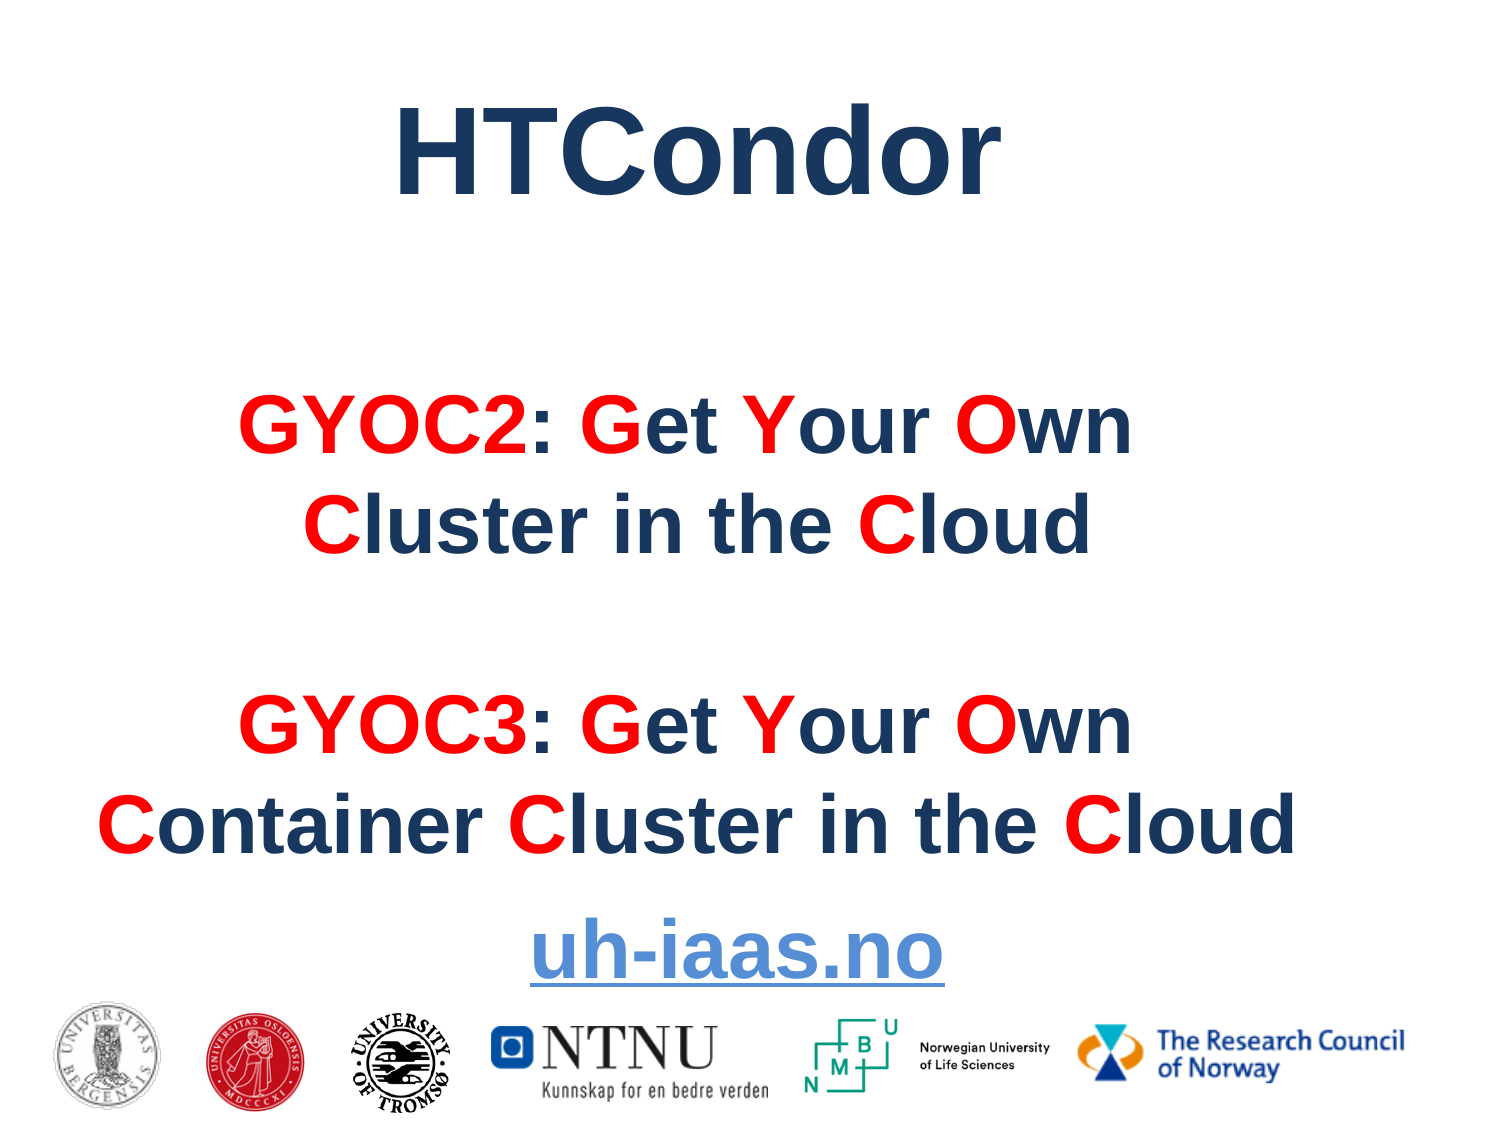

#
HTCondor

GYOC2: Get Your Own
Cluster in the Cloud

GYOC3: Get Your Own
Container Cluster in the Cloud

uh-iaas.no